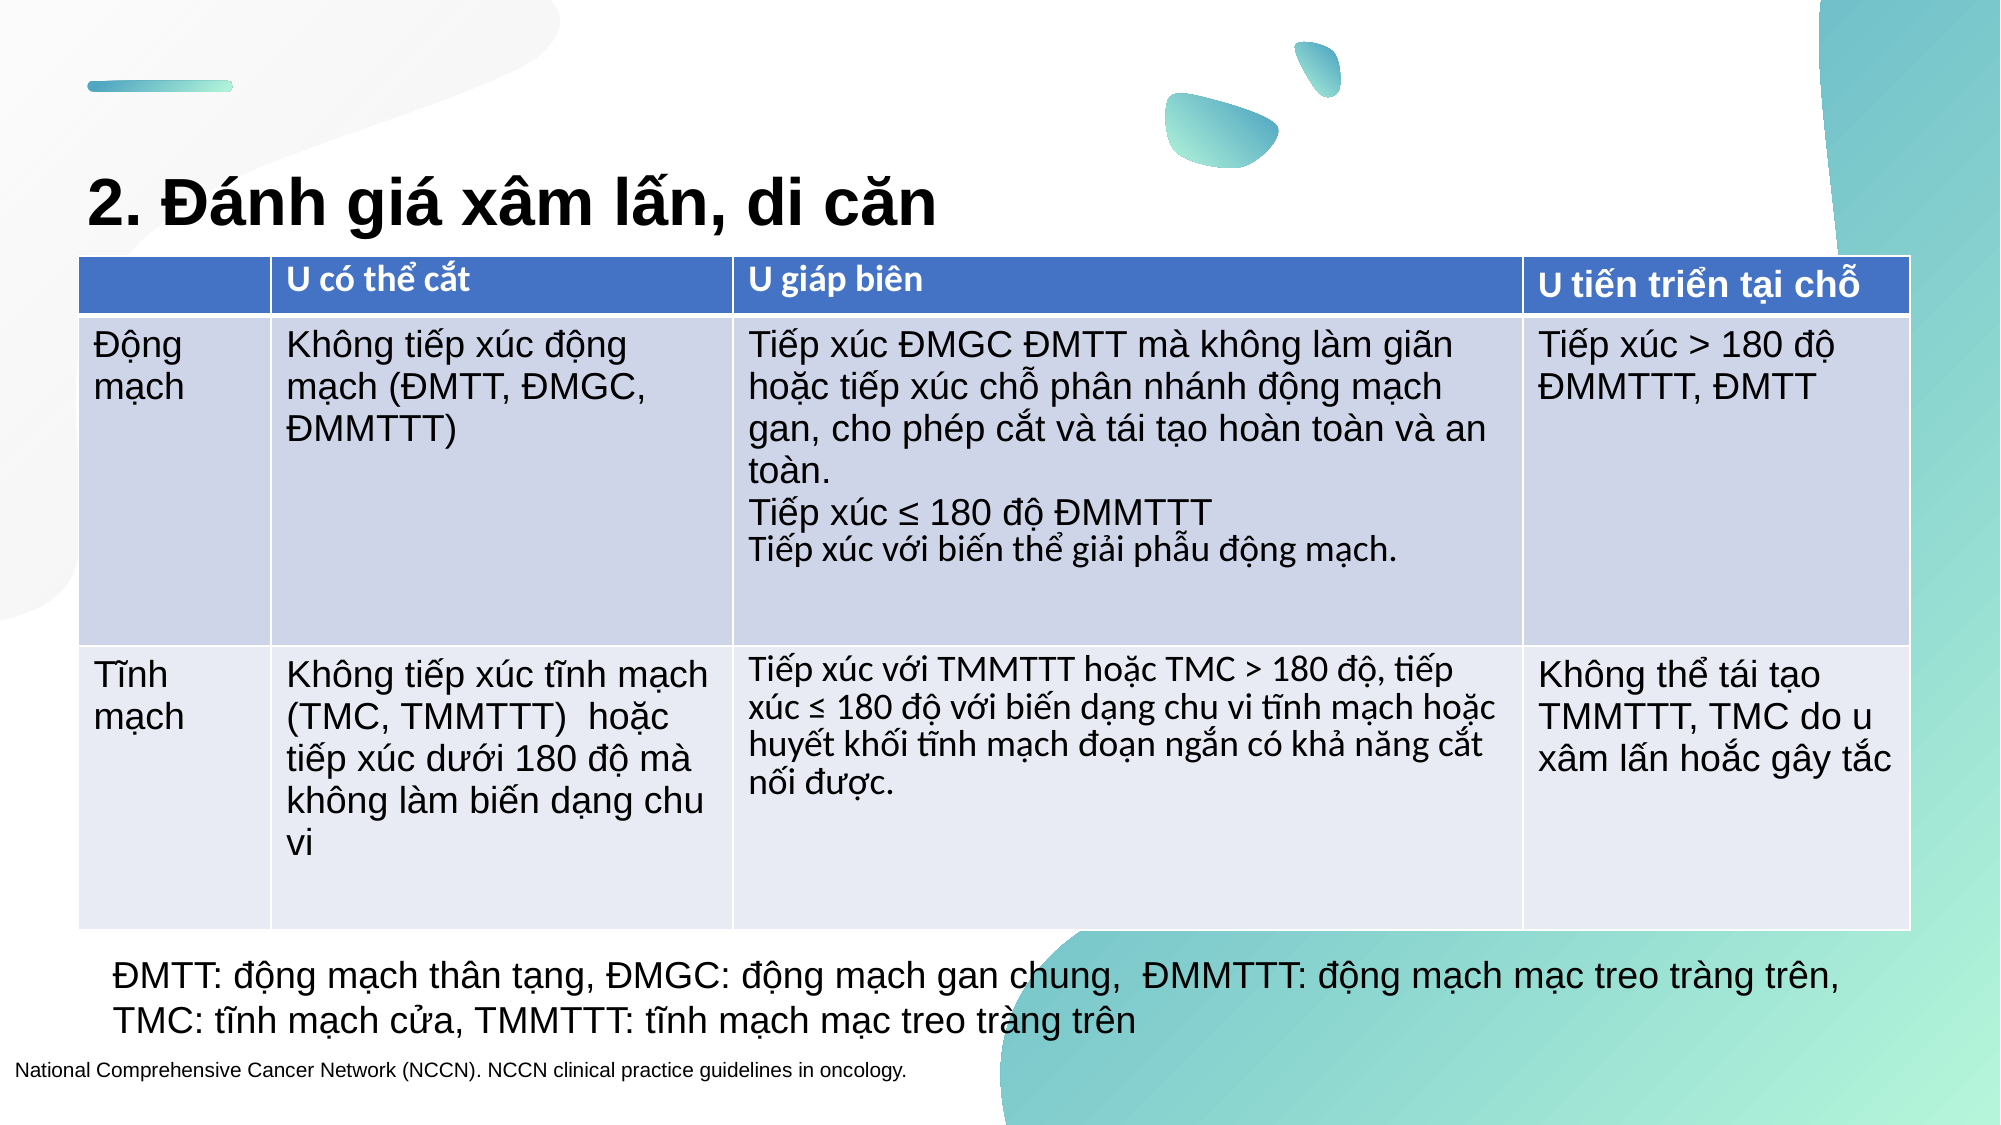

2. Đánh giá xâm lấn, di căn

|  | U có thể cắt | U giáp biên | U tiến triển tại chỗ |
| --- | --- | --- | --- |
| Động mạch | Không tiếp xúc động mạch (ĐMTT, ĐMGC, ĐMMTTT) | Tiếp xúc ĐMGC ĐMTT mà không làm giãn hoặc tiếp xúc chỗ phân nhánh động mạch gan, cho phép cắt và tái tạo hoàn toàn và an toàn. Tiếp xúc ≤ 180 độ ĐMMTTT Tiếp xúc với biến thể giải phẫu động mạch. | Tiếp xúc > 180 độ ĐMMTTT, ĐMTT |
| Tĩnh mạch | Không tiếp xúc tĩnh mạch (TMC, TMMTTT) hoặc tiếp xúc dưới 180 độ mà không làm biến dạng chu vi | Tiếp xúc với TMMTTT hoặc TMC > 180 độ, tiếp xúc ≤ 180 độ với biến dạng chu vi tĩnh mạch hoặc huyết khối tĩnh mạch đoạn ngắn có khả năng cắt nối được. | Không thể tái tạo TMMTTT, TMC do u xâm lấn hoắc gây tắc |
ĐMTT: động mạch thân tạng, ĐMGC: động mạch gan chung,  ĐMMTTT: động mạch mạc treo tràng trên, TMC: tĩnh mạch cửa, TMMTTT: tĩnh mạch mạc treo tràng trên
National Comprehensive Cancer Network (NCCN). NCCN clinical practice guidelines in oncology.